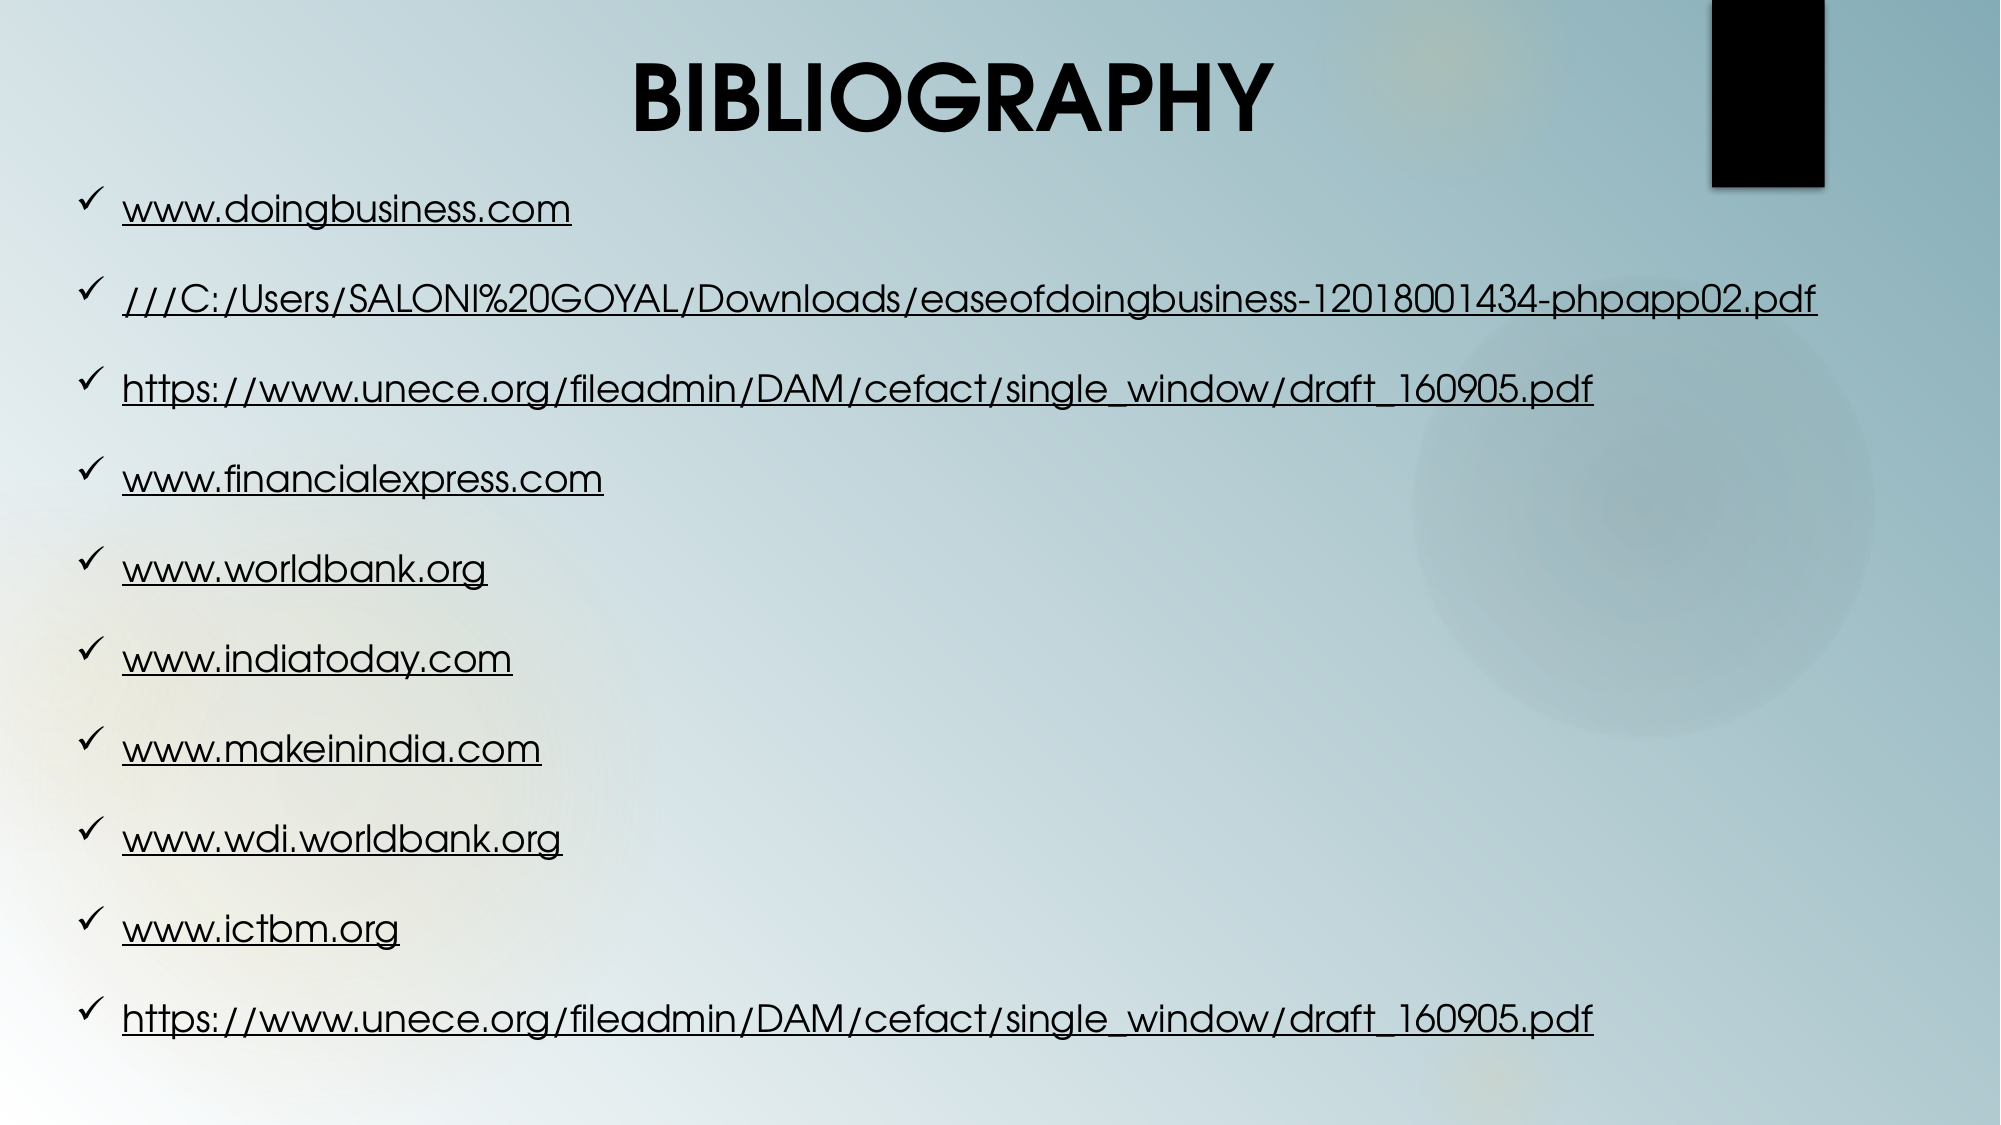

BIBLIOGRAPHY
www.doingbusiness.com

///C:/Users/SALONI%20GOYAL/Downloads/easeofdoingbusiness-12018001434-phpapp02.pdf

https://www.unece.org/fileadmin/DAM/cefact/single_window/draft_160905.pdf

www.financialexpress.com

www.worldbank.org

www.indiatoday.com

www.makeinindia.com

www.wdi.worldbank.org

www.ictbm.org
https://www.unece.org/fileadmin/DAM/cefact/single_window/draft_160905.pdf